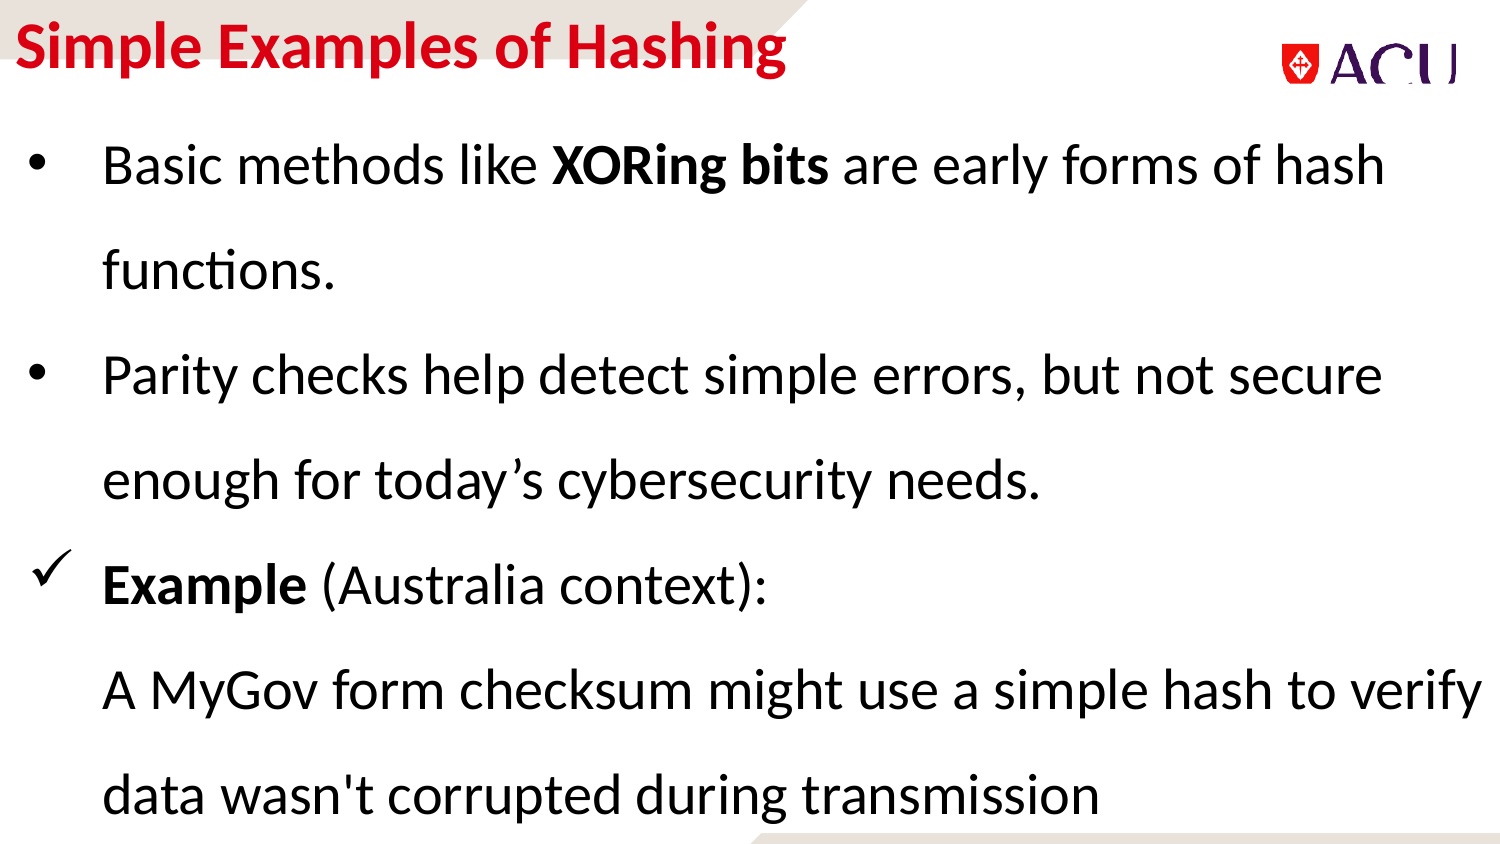

# Simple Examples of Hashing
Basic methods like XORing bits are early forms of hash functions.
Parity checks help detect simple errors, but not secure enough for today’s cybersecurity needs.
Example (Australia context):
A MyGov form checksum might use a simple hash to verify data wasn't corrupted during transmission